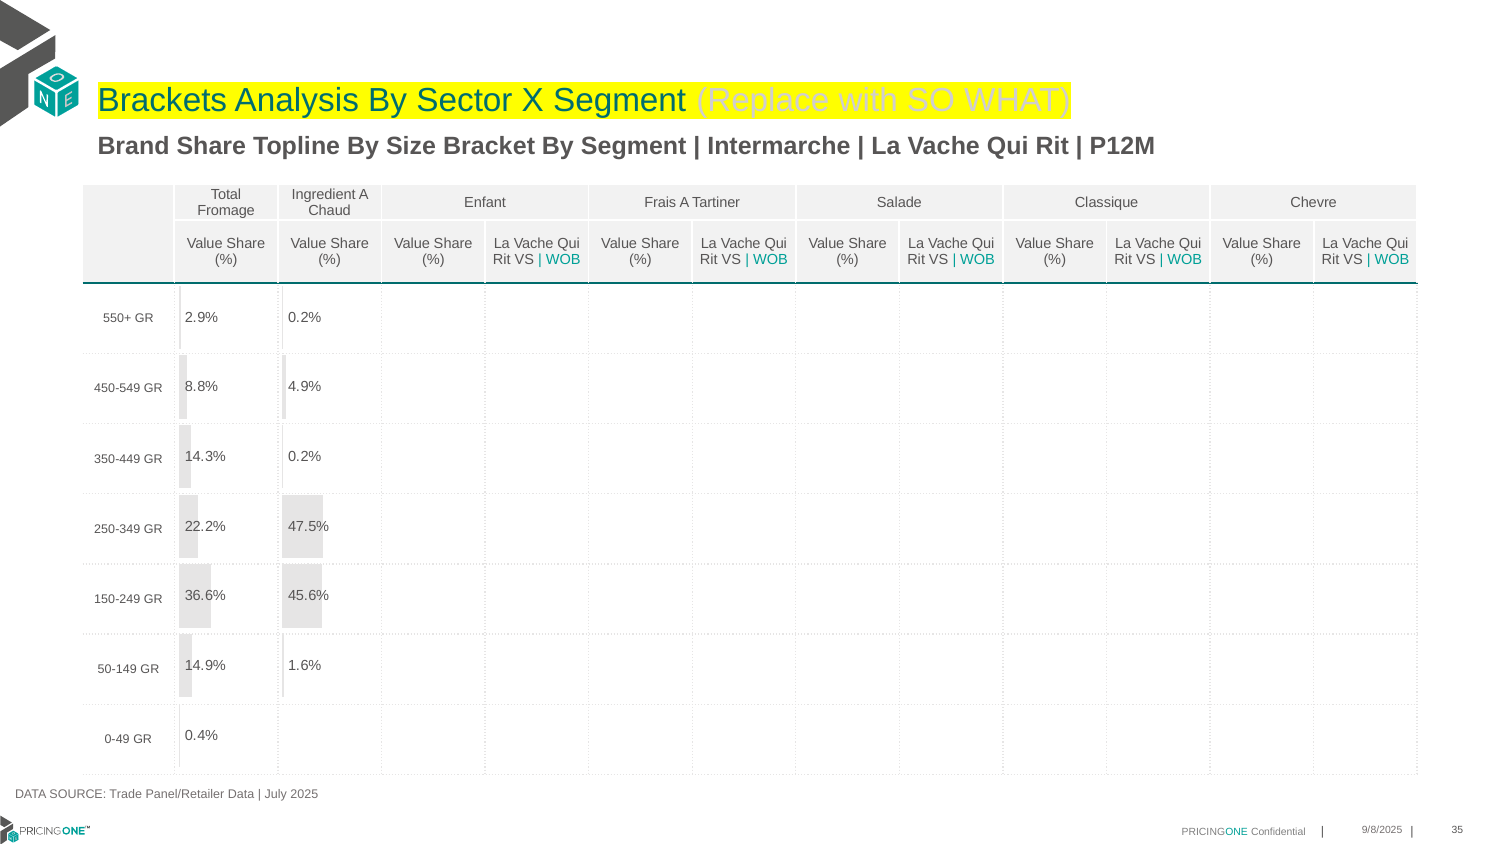

# Brackets Analysis By Sector X Segment (Replace with SO WHAT)
Brand Share Topline By Size Bracket By Segment | Intermarche | La Vache Qui Rit | P12M
|  | Total Fromage | Ingredient A Chaud | Enfant |  | Frais A Tartiner |  | Salade |  | Classique |  | Chevre |  |
| --- | --- | --- | --- | --- | --- | --- | --- | --- | --- | --- | --- | --- |
|  | Value Share (%) | Value Share (%) | Value Share (%) | La Vache Qui Rit VS | WOB | Value Share (%) | La Vache Qui Rit VS | WOB | Value Share (%) | La Vache Qui Rit VS | WOB | Value Share (%) | La Vache Qui Rit VS | WOB | Value Share (%) | La Vache Qui Rit VS | WOB |
| 550+ GR |  |  |  |  |  |  |  |  |  |  |  |  |
| 450-549 GR |  |  |  |  |  |  |  |  |  |  |  |  |
| 350-449 GR |  |  |  |  |  |  |  |  |  |  |  |  |
| 250-349 GR |  |  |  |  |  |  |  |  |  |  |  |  |
| 150-249 GR |  |  |  |  |  |  |  |  |  |  |  |  |
| 50-149 GR |  |  |  |  |  |  |  |  |  |  |  |  |
| 0-49 GR |  |  |  |  |  |  |  |  |  |  |  |  |

### Chart

| Category | Total Fromage |
|---|---|
| None | 0.029221926824658944 |

### Chart

| Category | Ingredient A Chaud |
|---|---|
| None | 0.0018965406986938915 |

### Chart

| Category | Enfant |
|---|---|
| None | None |

### Chart

| Category | Enfant |
|---|---|
| None | None |

### Chart

| Category | Frais A Tartiner |
|---|---|
| None | None |

### Chart

| Category | Frais A Tartiner |
|---|---|
| None | None |

### Chart

| Category | Salade |
|---|---|
| None | None |

### Chart

| Category | Salade |
|---|---|
| None | None |

### Chart

| Category | Classique |
|---|---|
| None | None |

### Chart

| Category | Classique |
|---|---|
| None | None |

### Chart

| Category | Chevre |
|---|---|
| None | None |

### Chart

| Category | Chevre |
|---|---|
| None | None |
DATA SOURCE: Trade Panel/Retailer Data | July 2025

9/8/2025
35